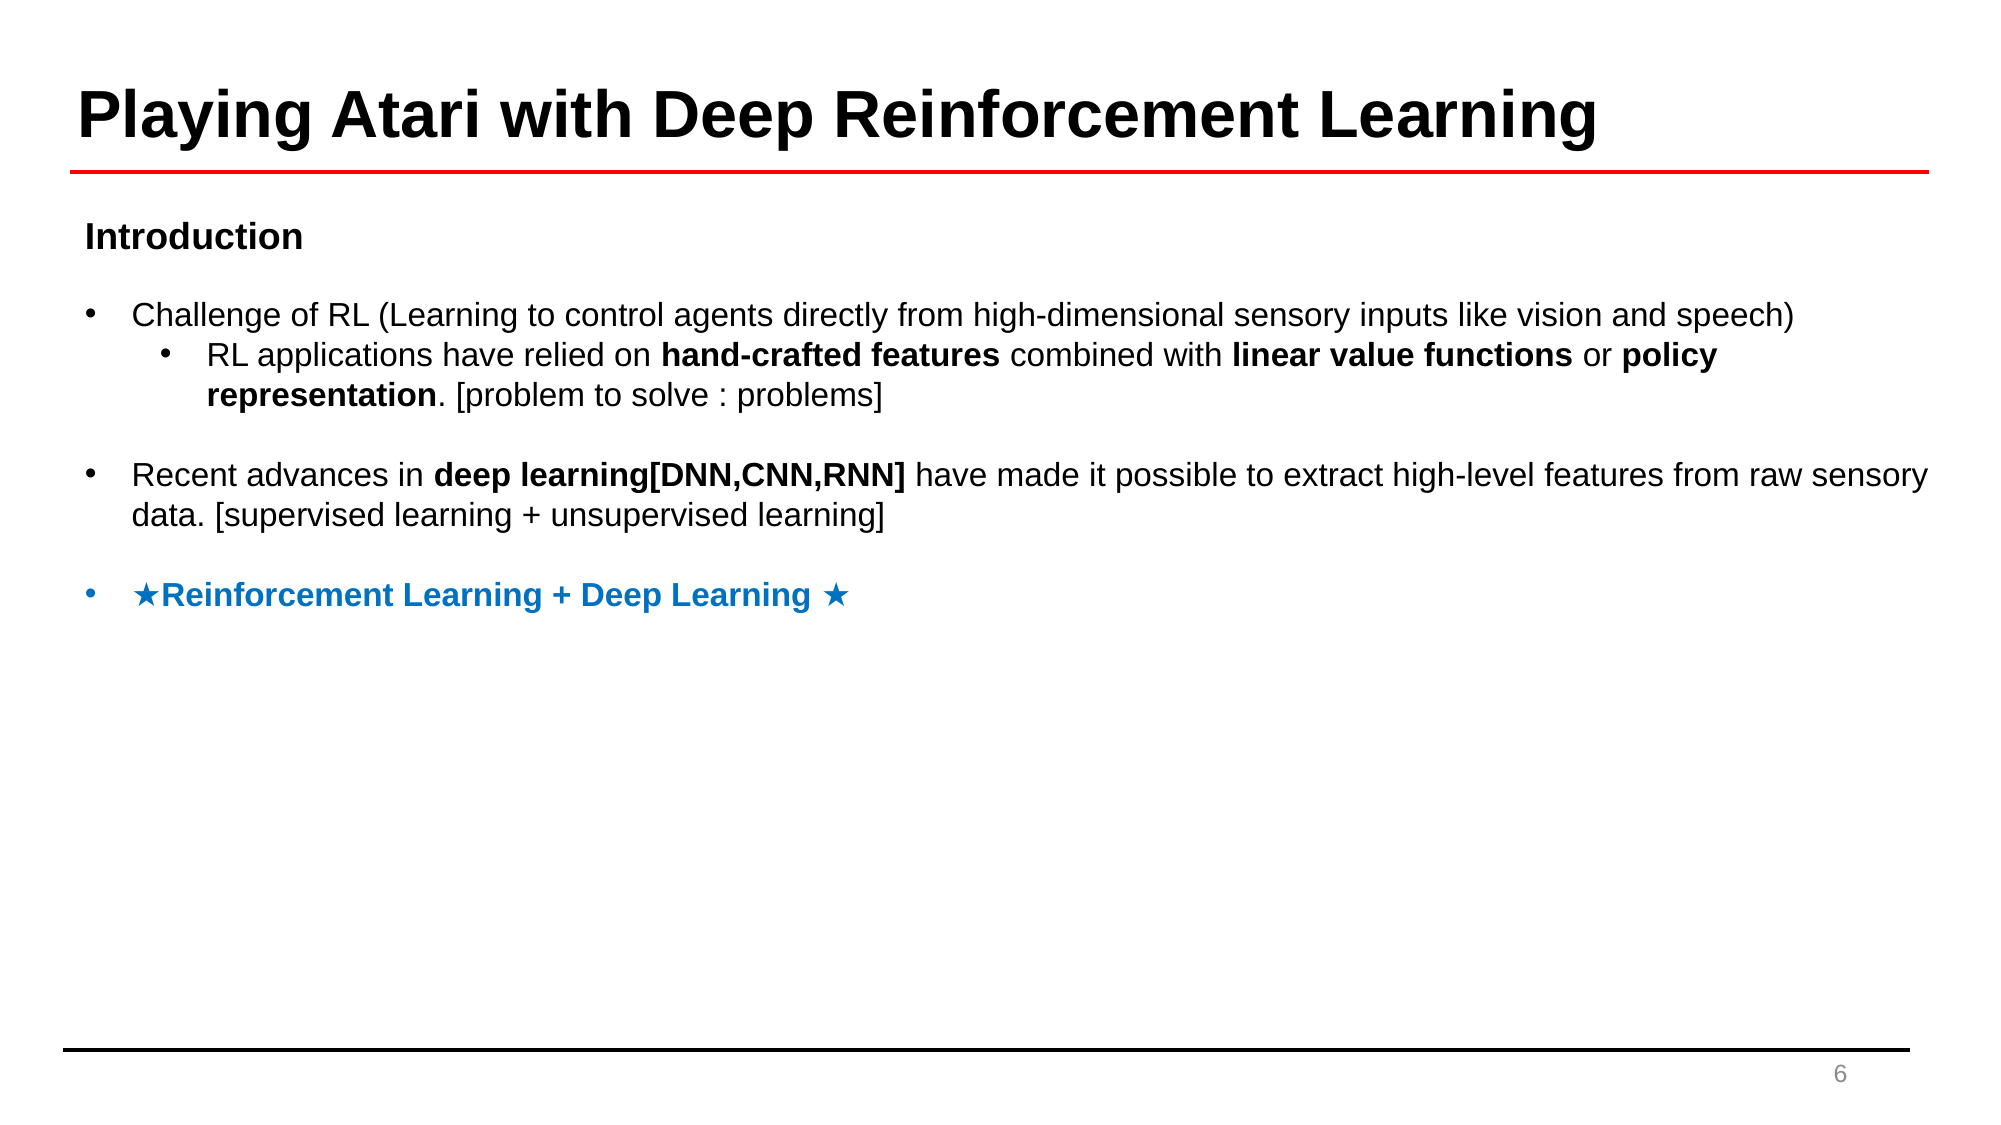

Playing Atari with Deep Reinforcement Learning
Introduction
Challenge of RL (Learning to control agents directly from high-dimensional sensory inputs like vision and speech)
RL applications have relied on hand-crafted features combined with linear value functions or policy representation. [problem to solve : problems]

Recent advances in deep learning[DNN,CNN,RNN] have made it possible to extract high-level features from raw sensory data. [supervised learning + unsupervised learning]

★Reinforcement Learning + Deep Learning ★

6